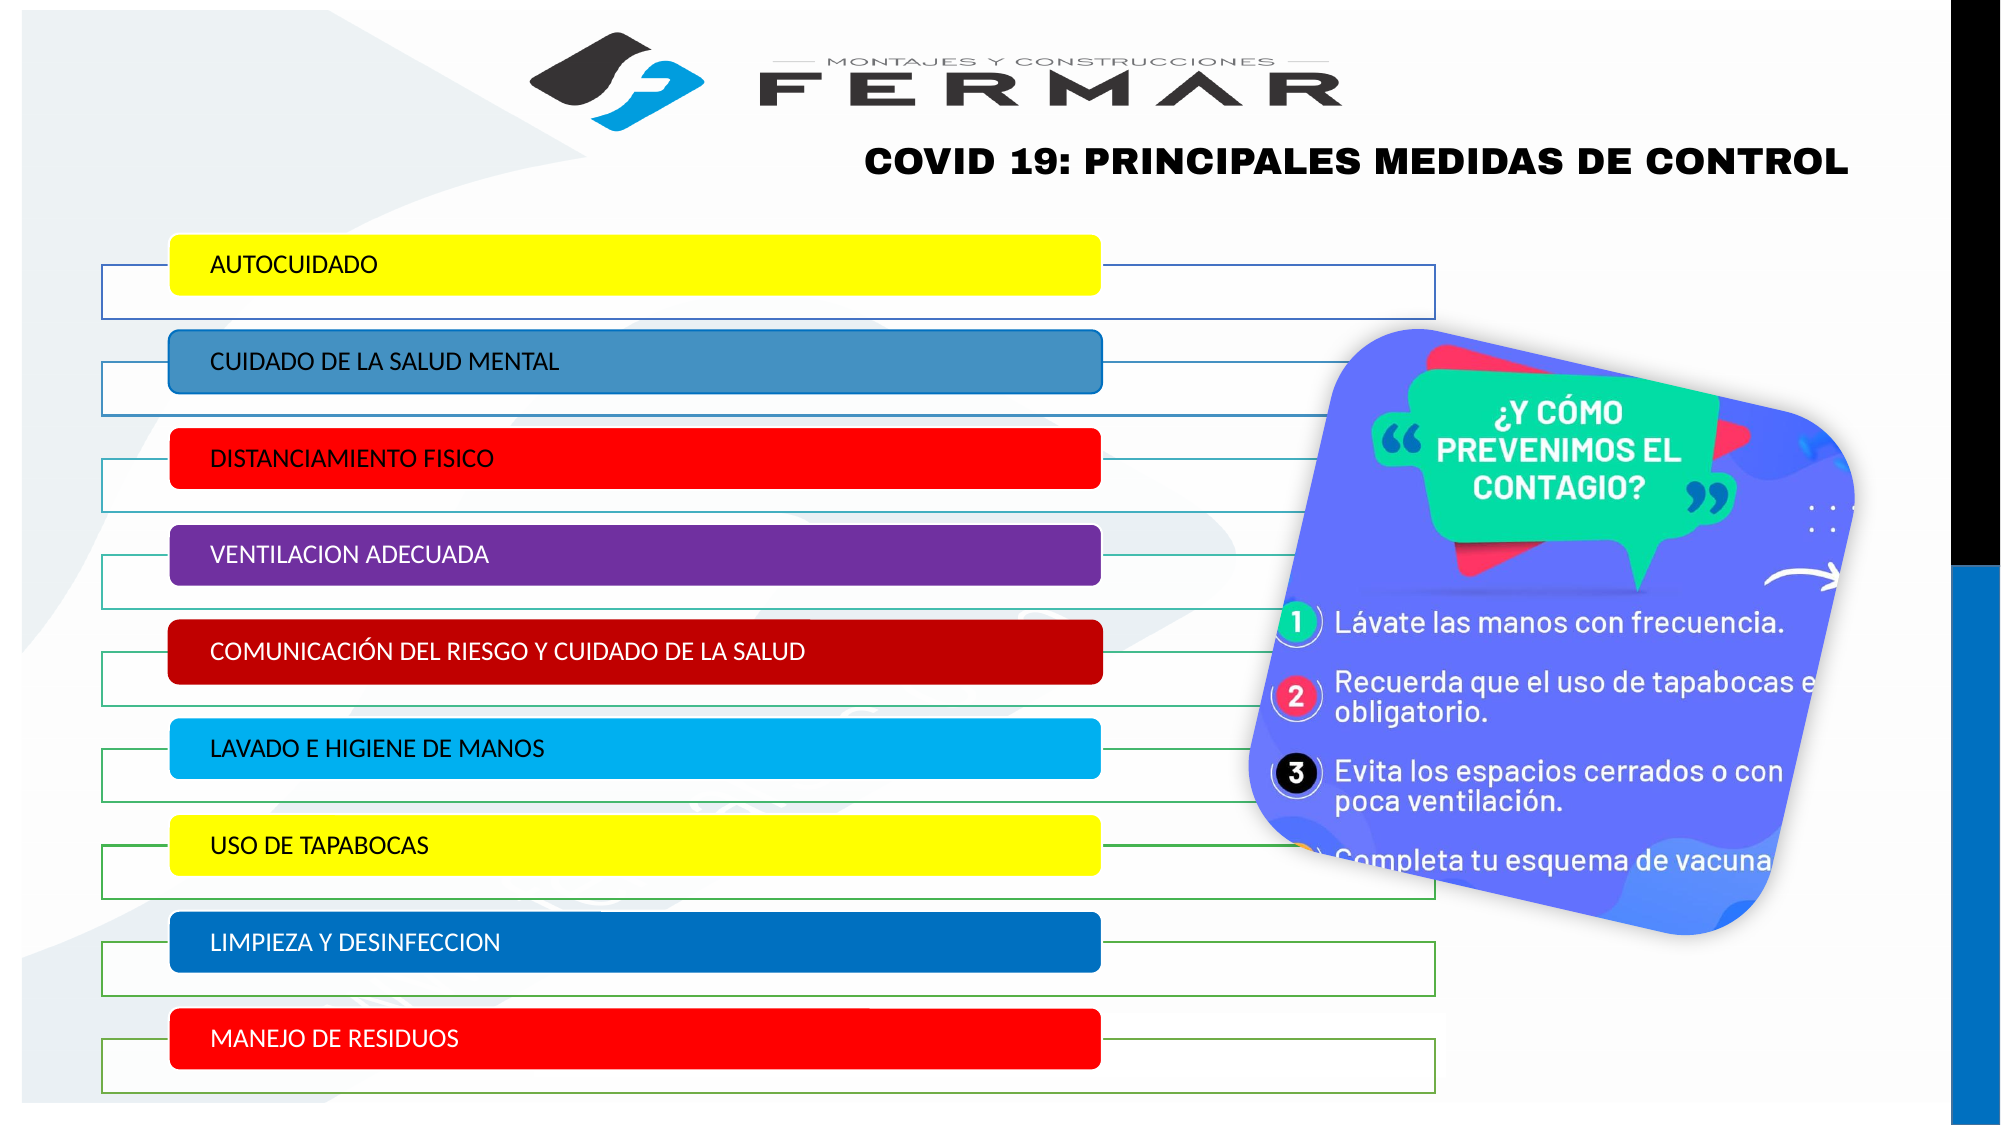

COVID 19: PRINCIPALES MEDIDAS DE CONTROL
AUTOCUIDADO
CUIDADO DE LA SALUD MENTAL
DISTANCIAMIENTO FISICO
VENTILACION ADECUADA
COMUNICACIÓN DEL RIESGO Y CUIDADO DE LA SALUD
LAVADO E HIGIENE DE MANOS
USO DE TAPABOCAS
LIMPIEZA Y DESINFECCION
MANEJO DE RESIDUOS